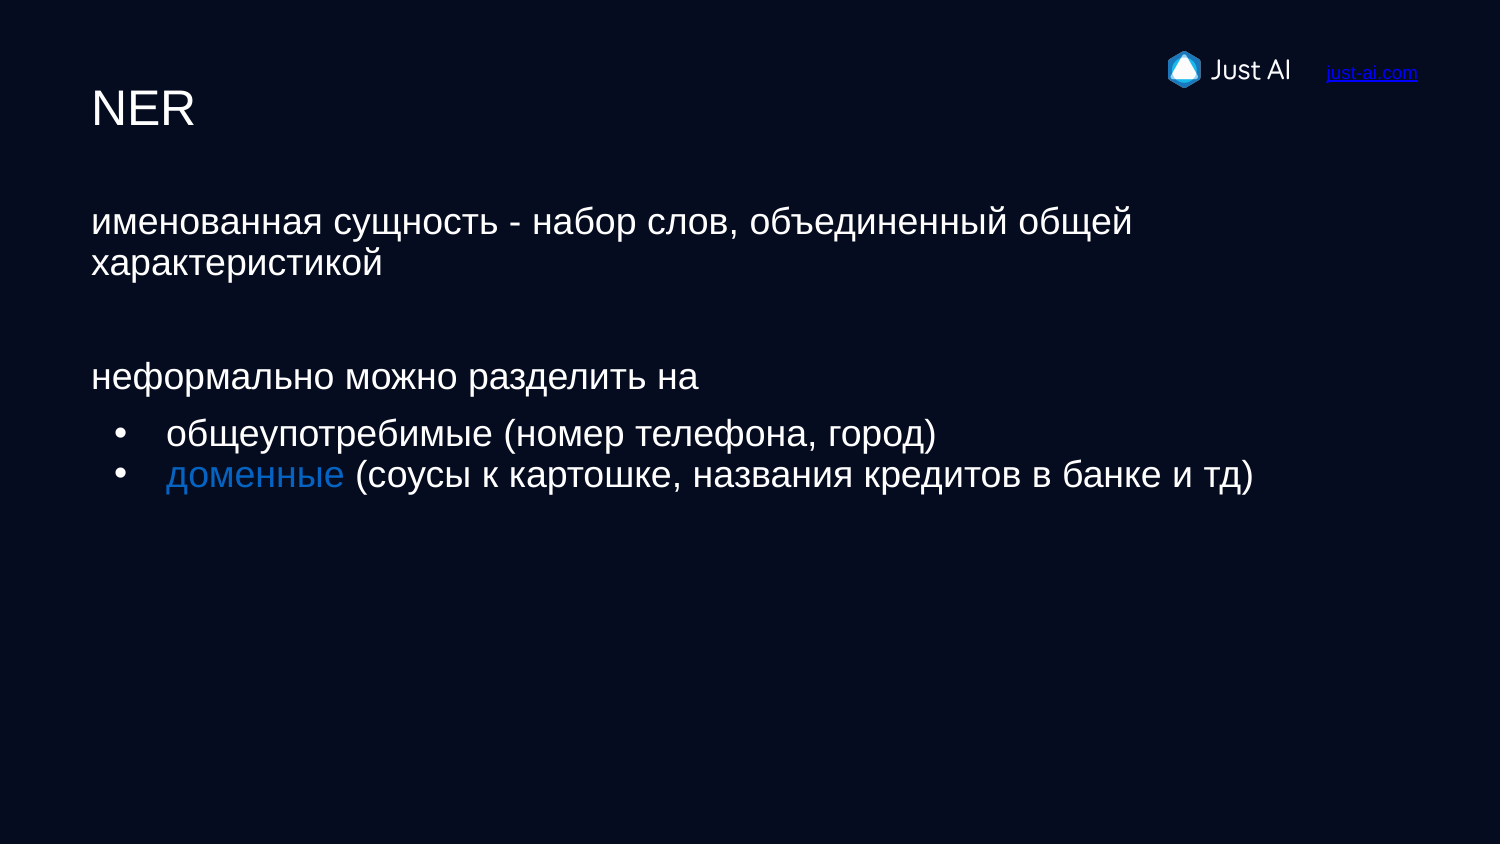

# NER
именованная сущность - набор слов, объединенный общей характеристикой

неформально можно разделить на
общеупотребимые (номер телефона, город)
доменные (соусы к картошке, названия кредитов в банке и тд)